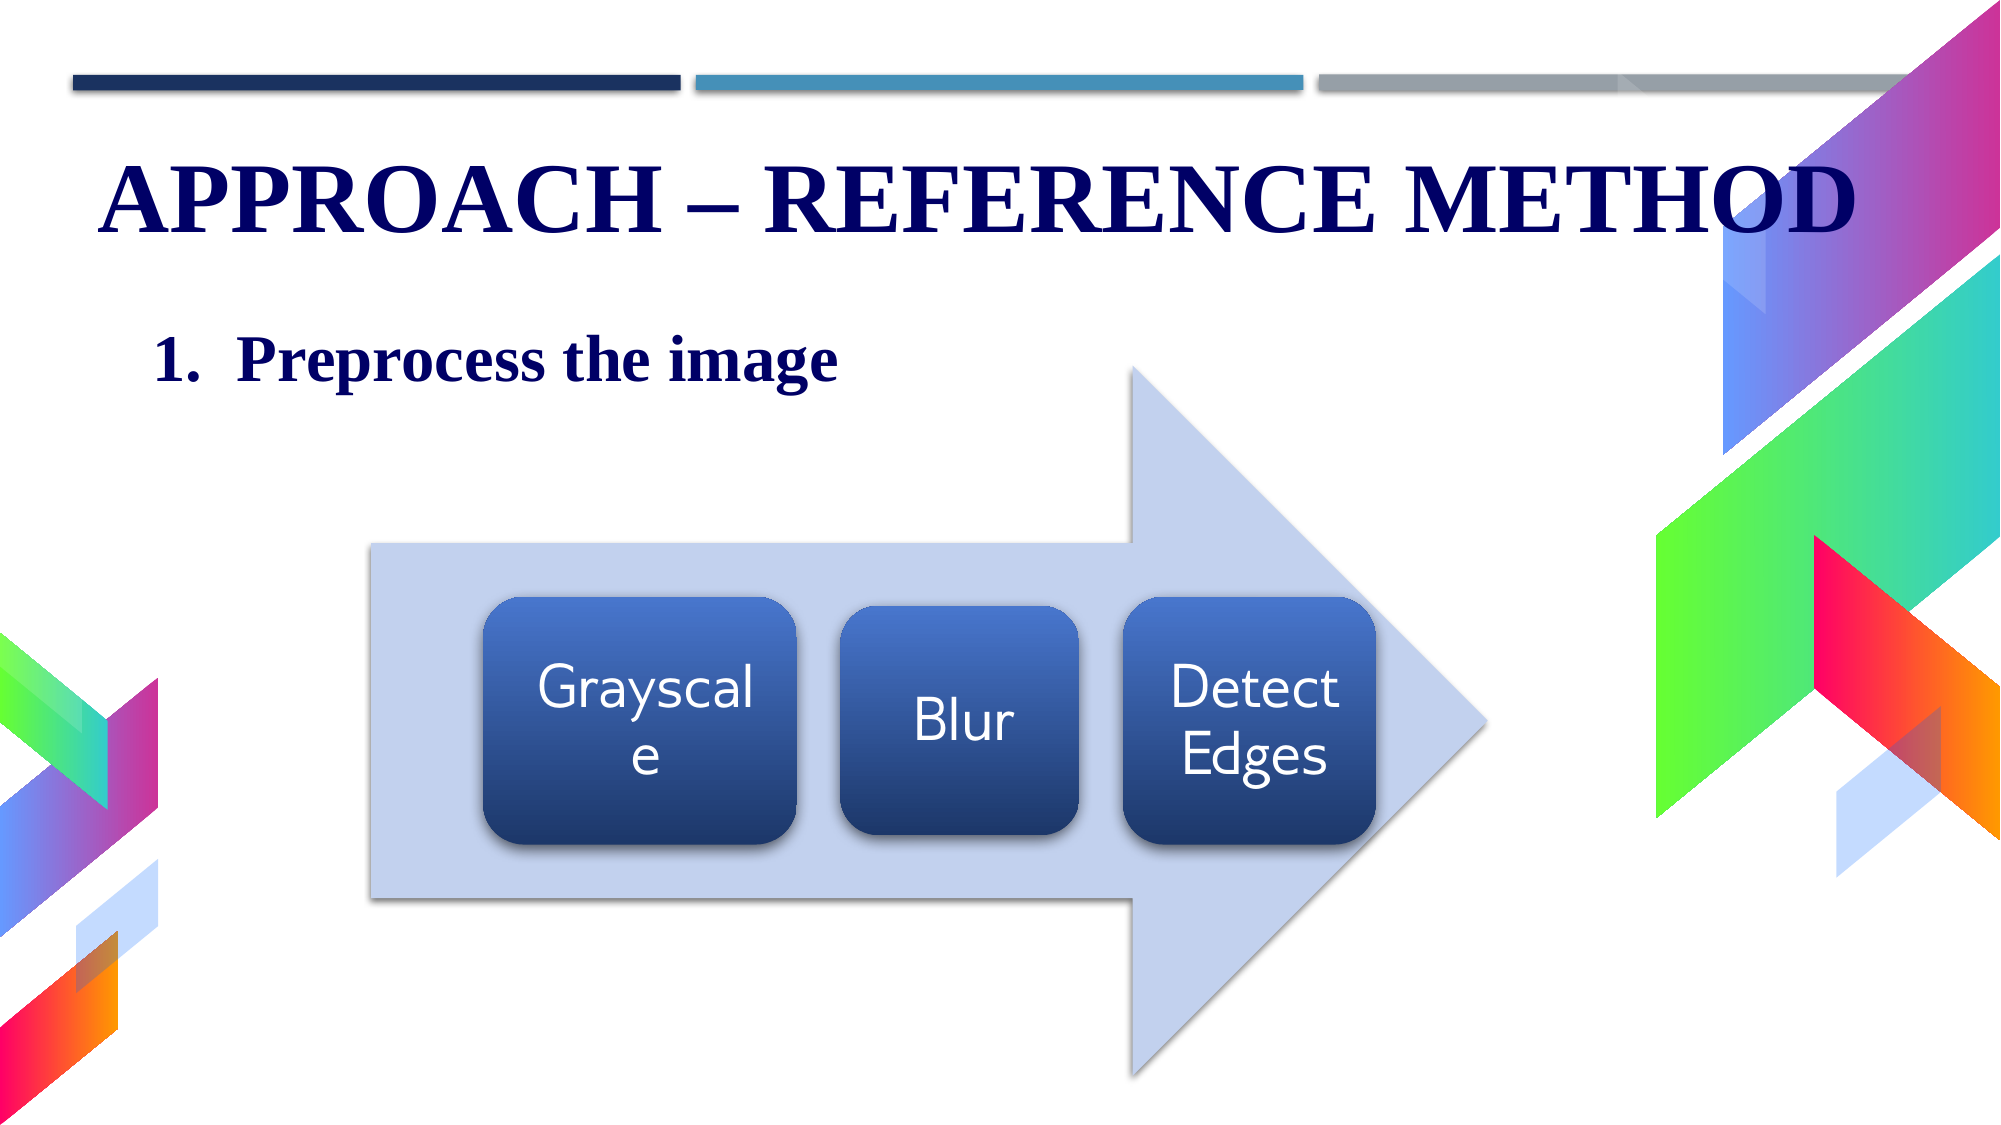

APPROACH – REFERENCE METHOD
Preprocess the image
Grayscale
Blur
Detect Edges